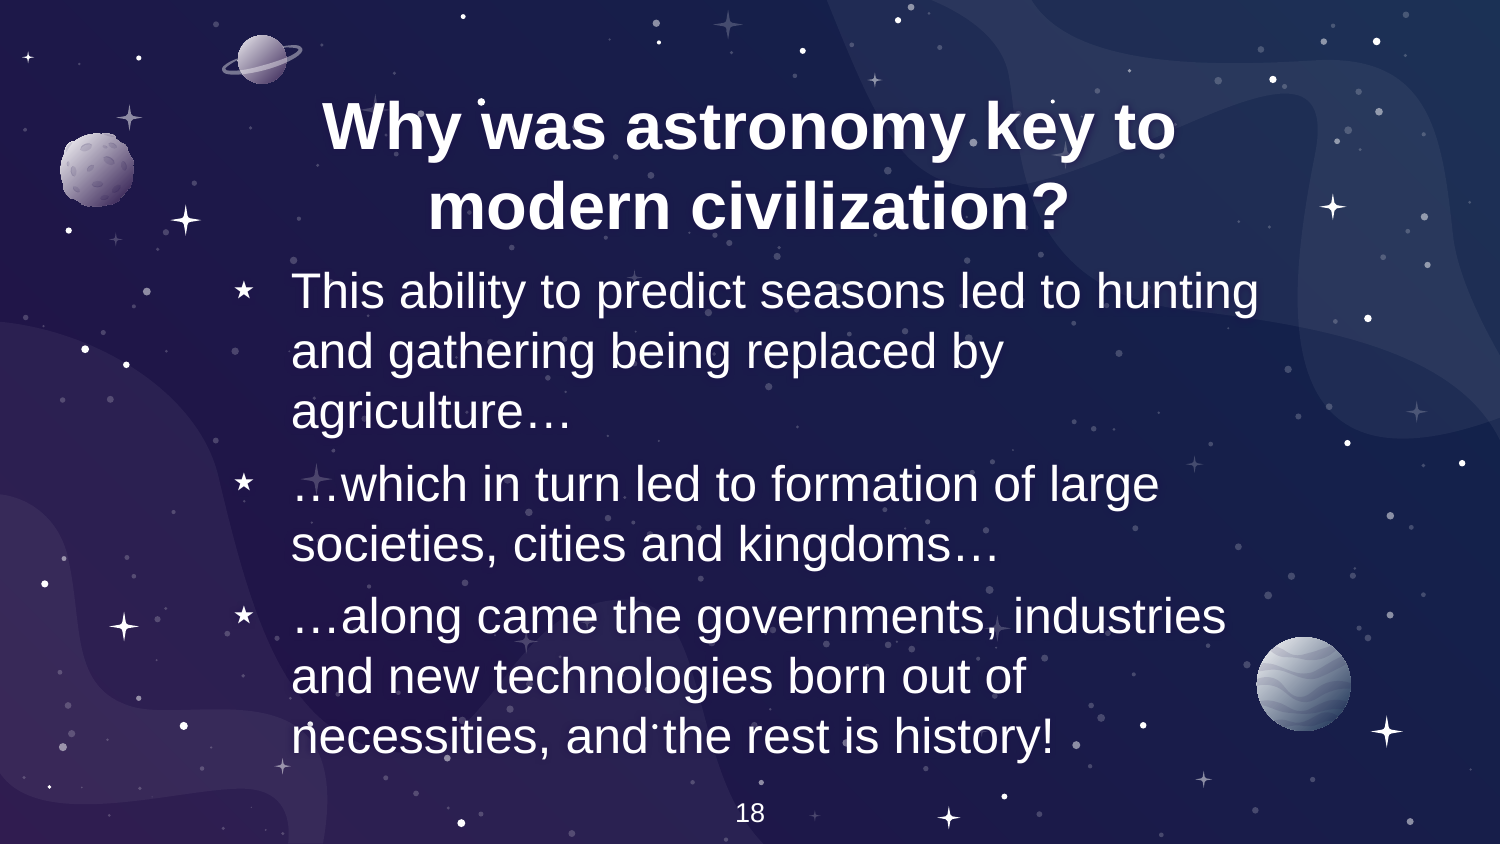

# Why was astronomy key to modern civilization?
This ability to predict seasons led to hunting and gathering being replaced by agriculture…
…which in turn led to formation of large societies, cities and kingdoms…
…along came the governments, industries and new technologies born out of necessities, and the rest is history!

18